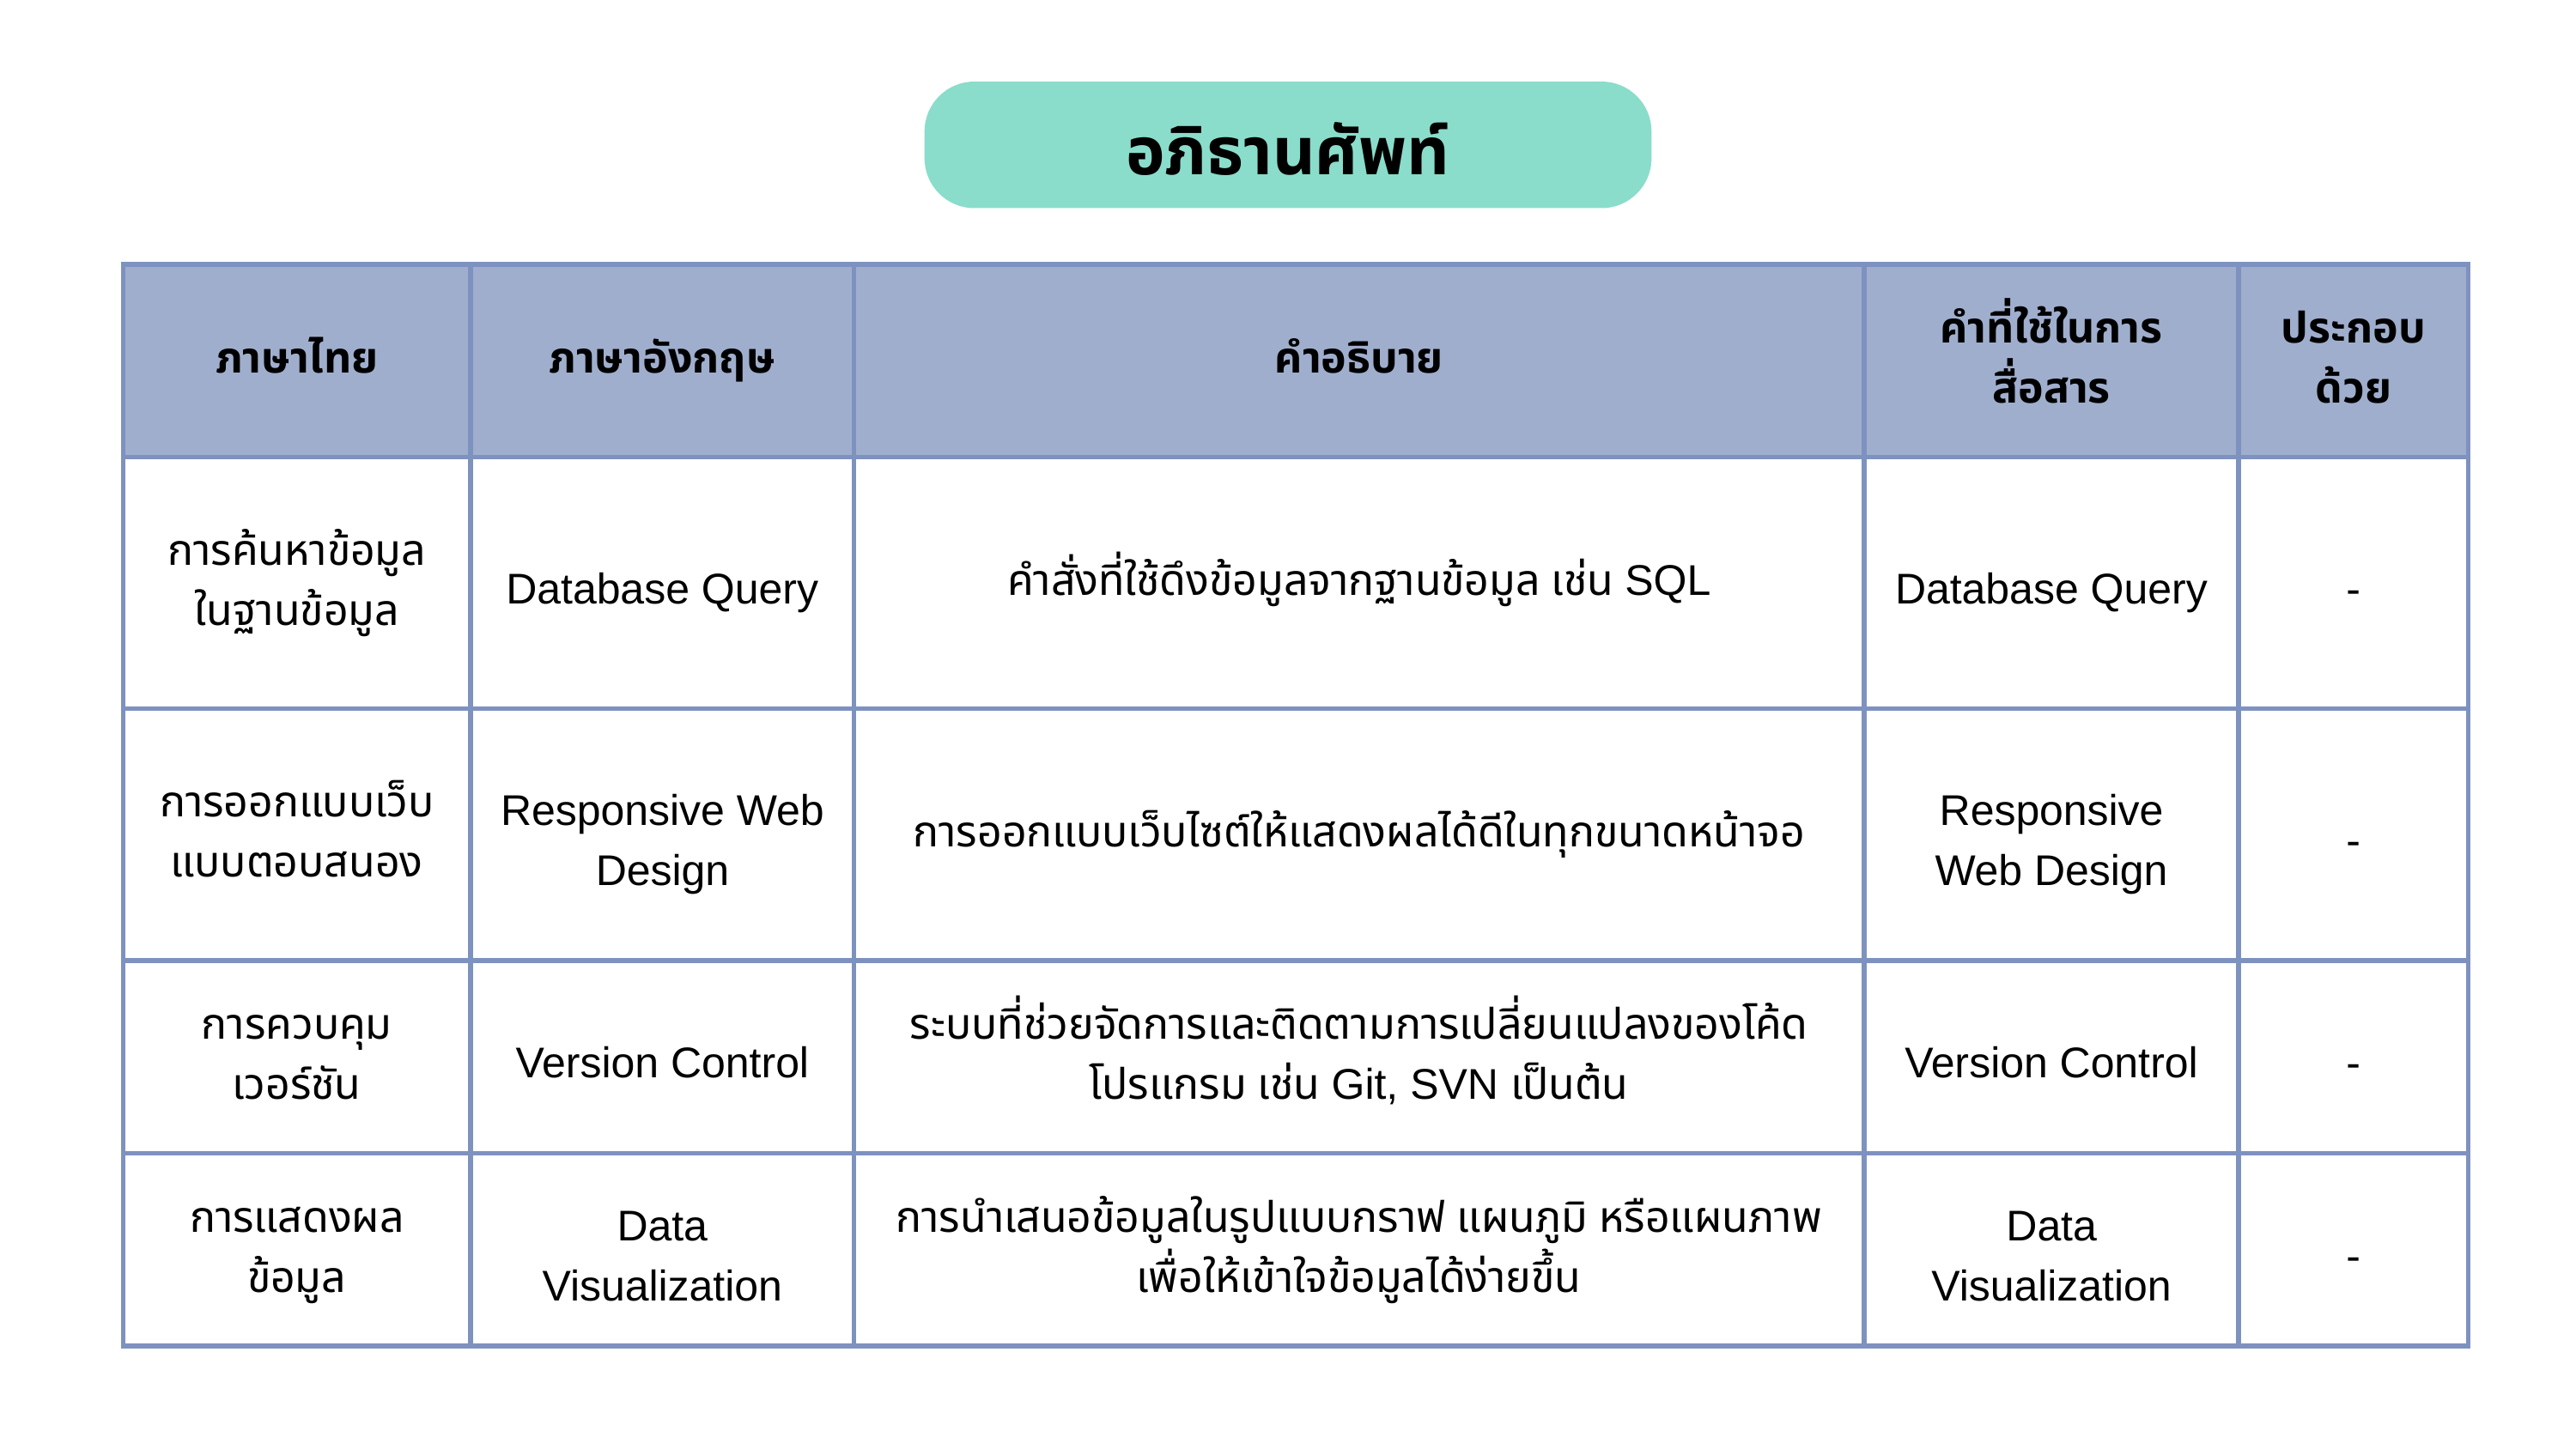

อภิธานศัพท์
| ภาษาไทย | ภาษาอังกฤษ | คำอธิบาย | คำที่ใช้ในการสื่อสาร | ประกอบด้วย |
| --- | --- | --- | --- | --- |
| การค้นหาข้อมูลในฐานข้อมูล | Database Query | คำสั่งที่ใช้ดึงข้อมูลจากฐานข้อมูล เช่น SQL | Database Query | - |
| การออกแบบเว็บแบบตอบสนอง | Responsive Web Design | การออกแบบเว็บไซต์ให้แสดงผลได้ดีในทุกขนาดหน้าจอ | Responsive Web Design | - |
| การควบคุมเวอร์ชัน | Version Control | ระบบที่ช่วยจัดการและติดตามการเปลี่ยนแปลงของโค้ดโปรแกรม เช่น Git, SVN เป็นต้น | Version Control | - |
| การแสดงผลข้อมูล | Data Visualization | การนำเสนอข้อมูลในรูปแบบกราฟ แผนภูมิ หรือแผนภาพ เพื่อให้เข้าใจข้อมูลได้ง่ายขึ้น | Data Visualization | - |